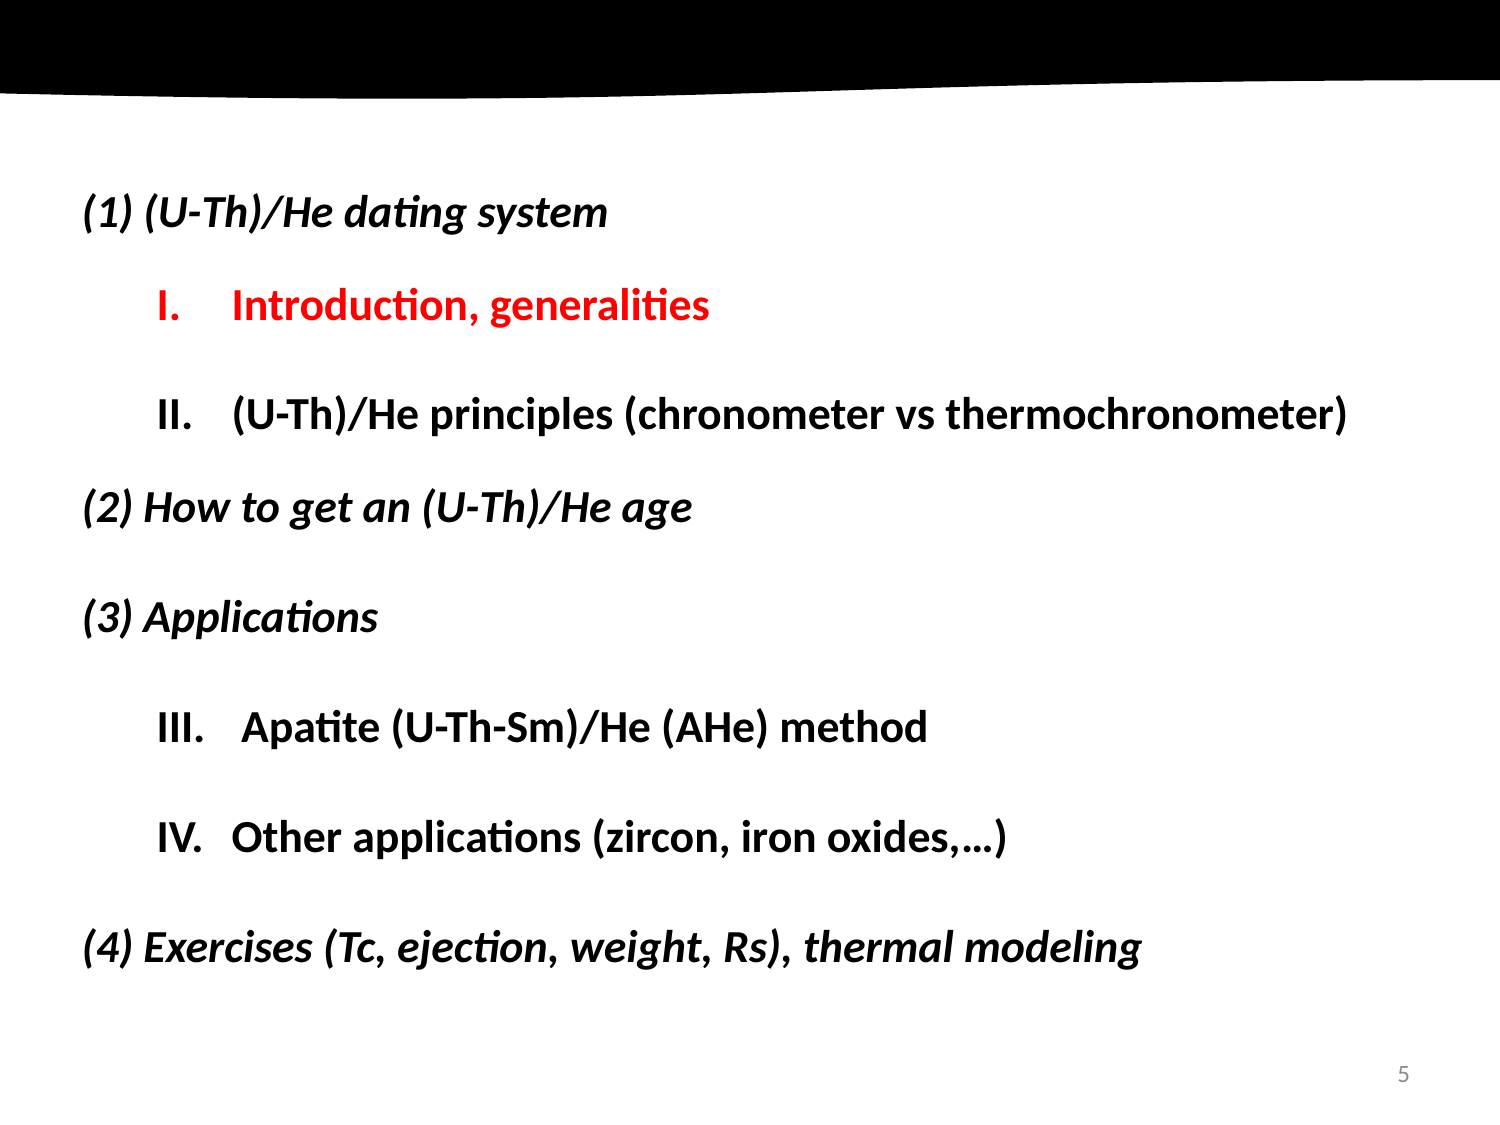

(1) (U-Th)/He dating system

Introduction, generalities

(U-Th)/He principles (chronometer vs thermochronometer)

(2) How to get an (U-Th)/He age

(3) Applications

Apatite (U-Th-Sm)/He (AHe) method

Other applications (zircon, iron oxides,…)

(4) Exercises (Tc, ejection, weight, Rs), thermal modeling
5